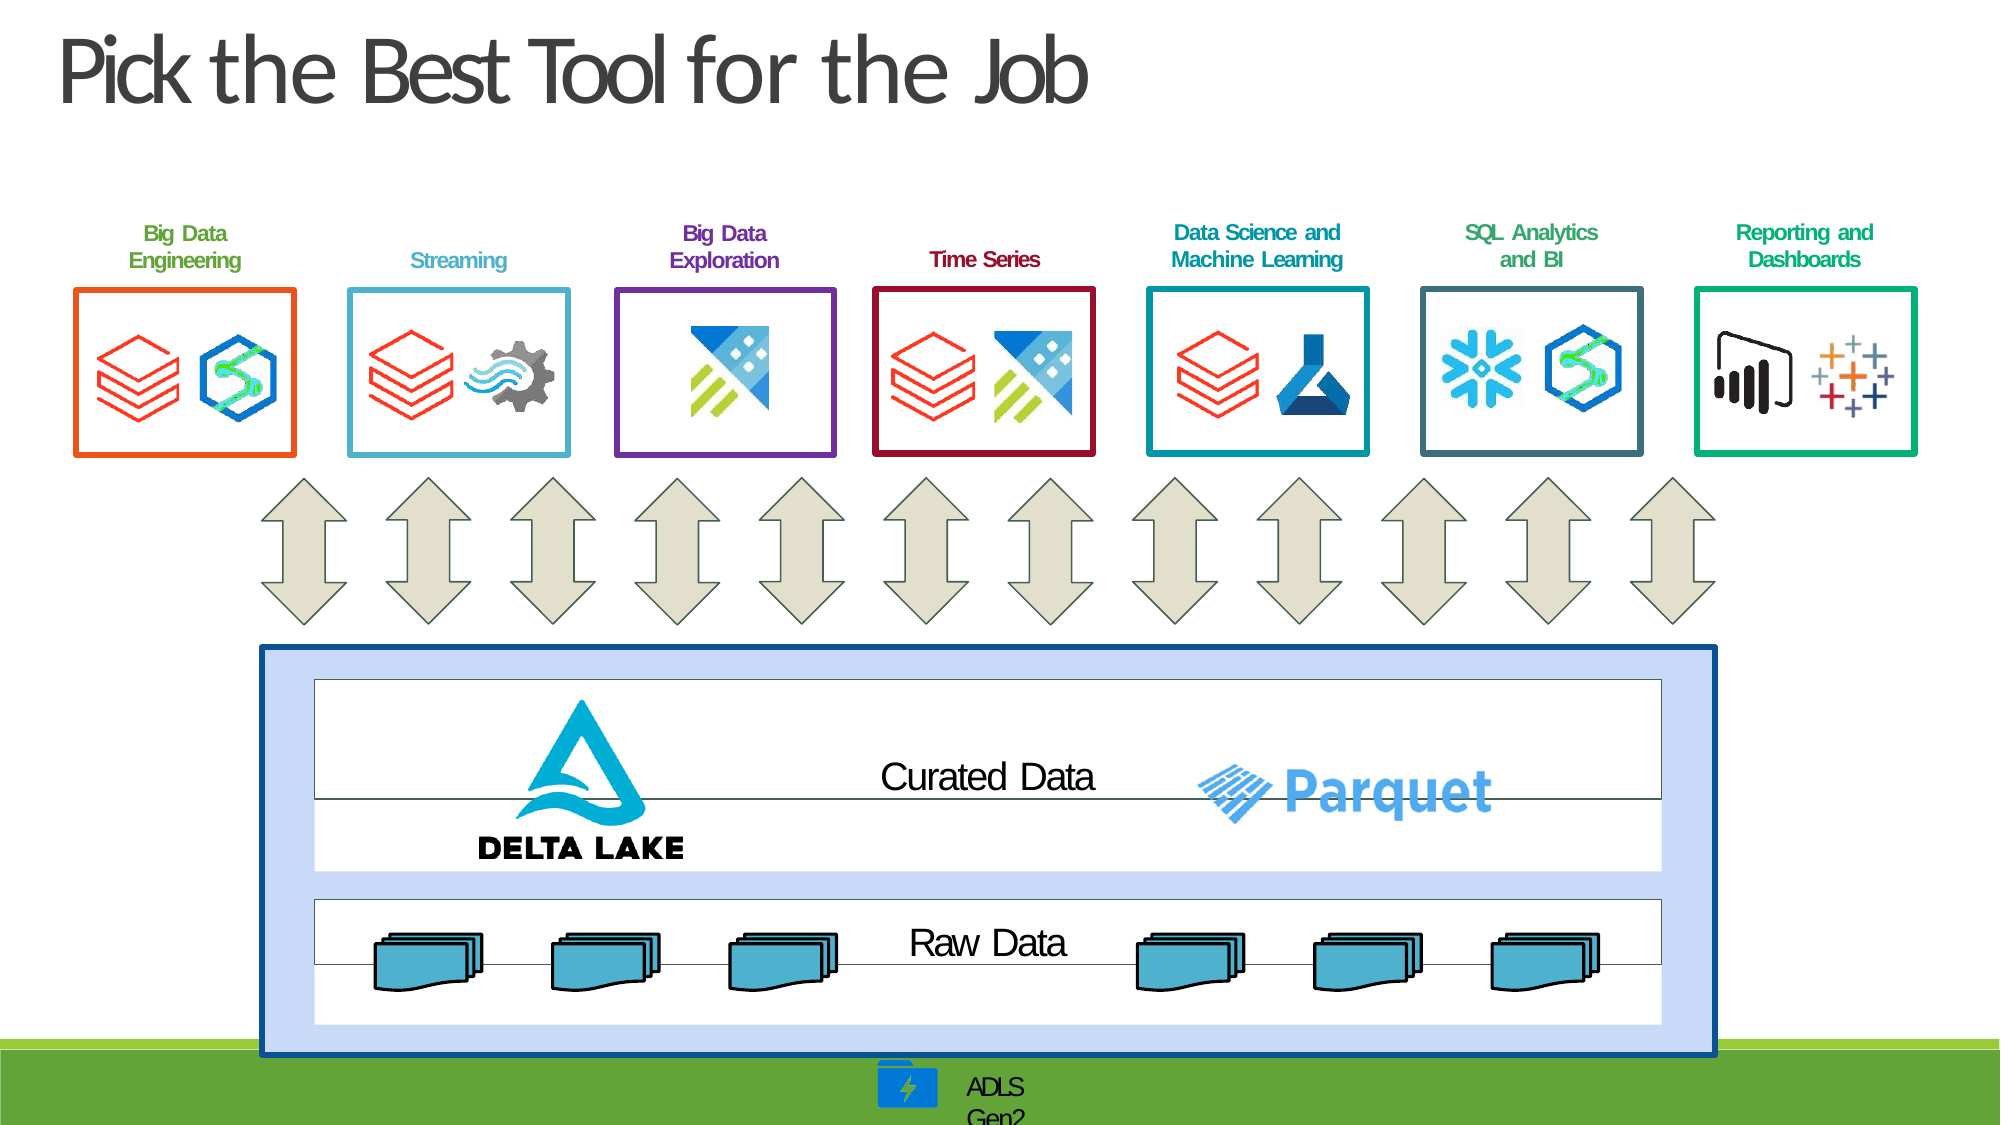

# Pick the Best Tool for the Job
| Big Data |  | Big Data |  | Data Science and | SQL Analytics | Reporting and |
| --- | --- | --- | --- | --- | --- | --- |
| Engineering | Streaming | Exploration | Time Series | Machine Learning | and BI | Dashboards |

Curated Data

Raw Data

ADLS Gen2